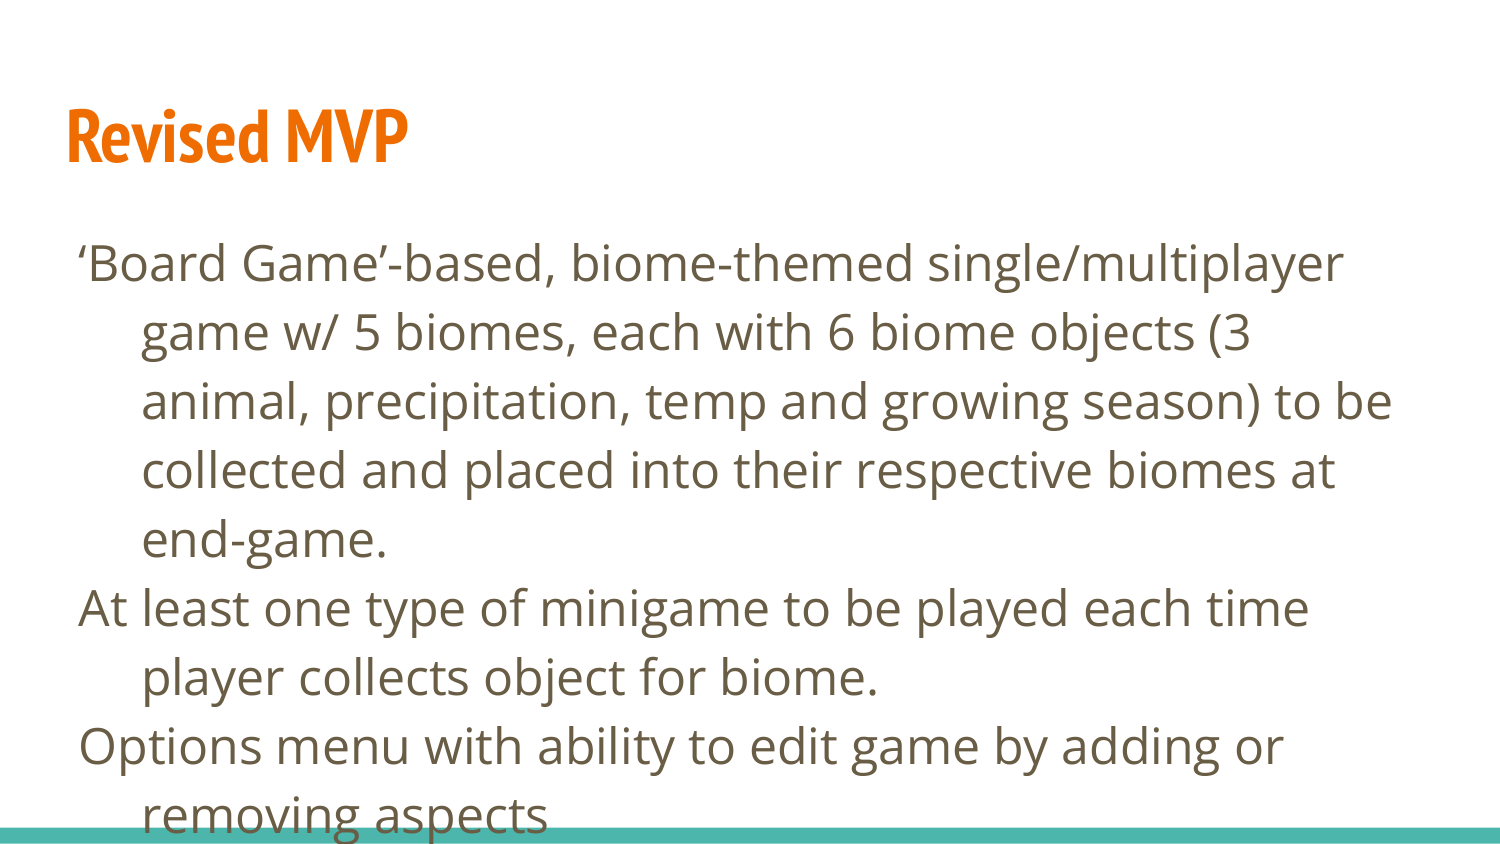

# Revised MVP
‘Board Game’-based, biome-themed single/multiplayer game w/ 5 biomes, each with 6 biome objects (3 animal, precipitation, temp and growing season) to be collected and placed into their respective biomes at end-game.
At least one type of minigame to be played each time player collects object for biome.
Options menu with ability to edit game by adding or removing aspects